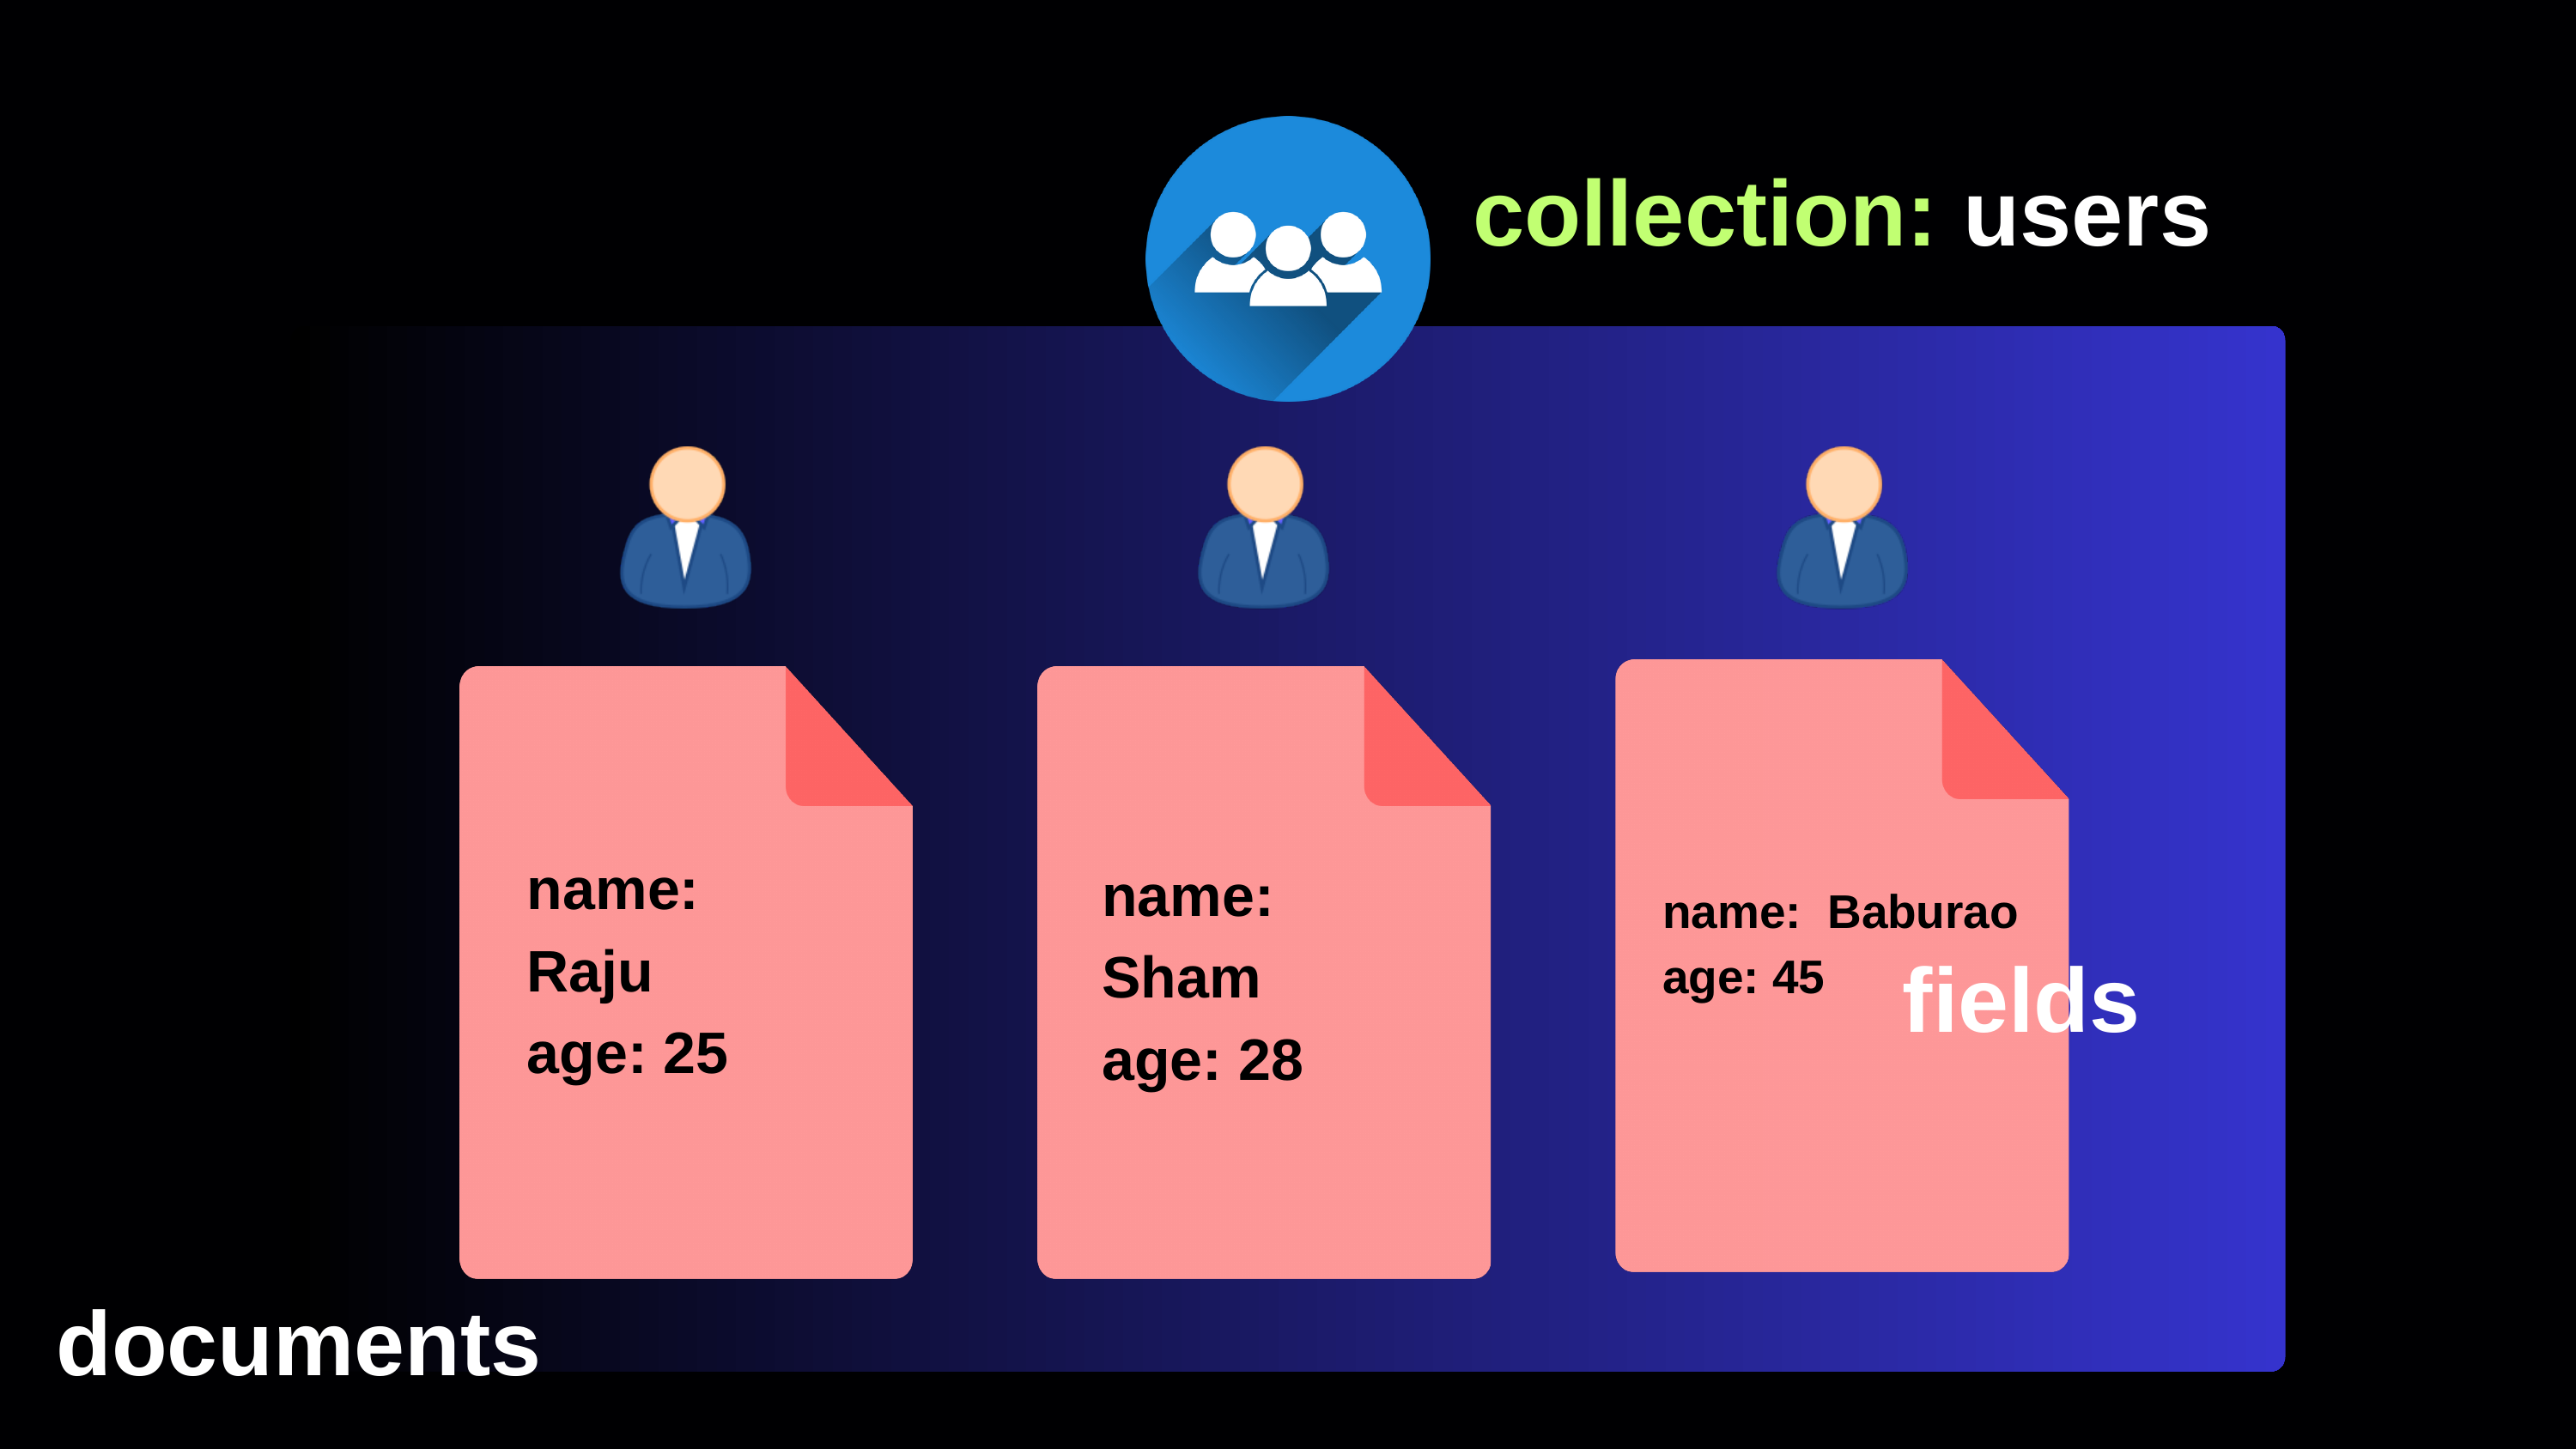

collection: users

name:  Raju
age: 25

name:  Sham
age: 28

name:  Baburao
age: 45

fields
documents